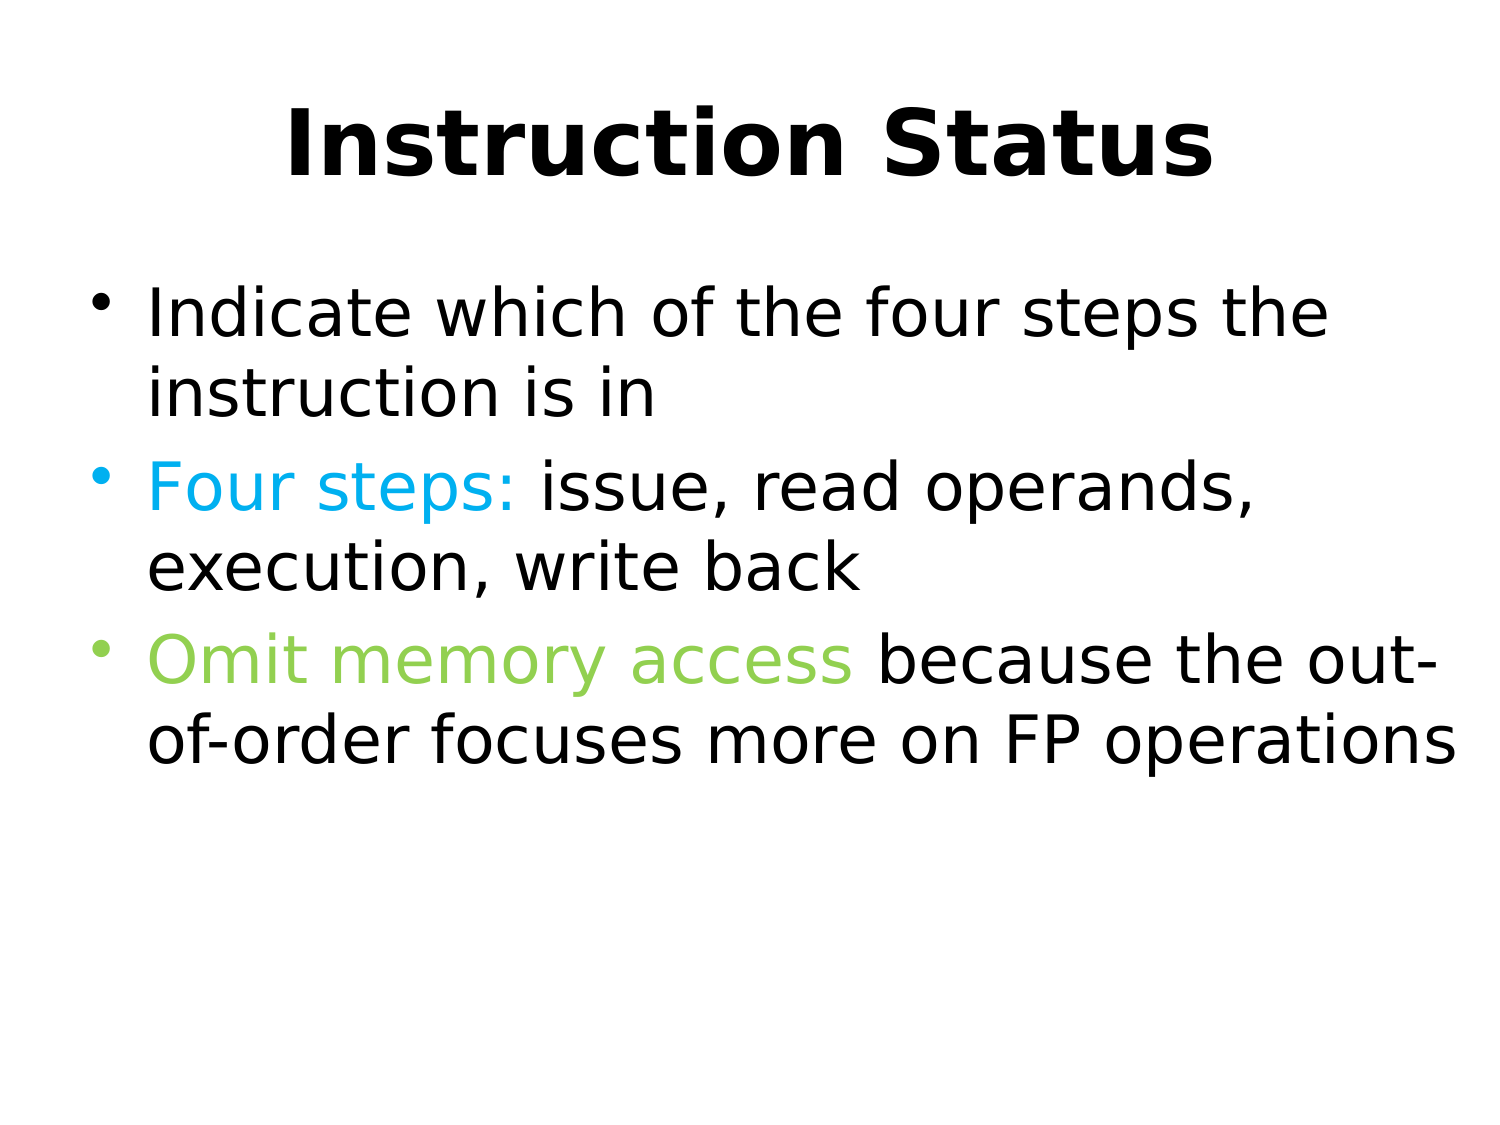

# Instruction Status
Indicate which of the four steps the instruction is in
Four steps: issue, read operands, execution, write back
Omit memory access because the out-of-order focuses more on FP operations